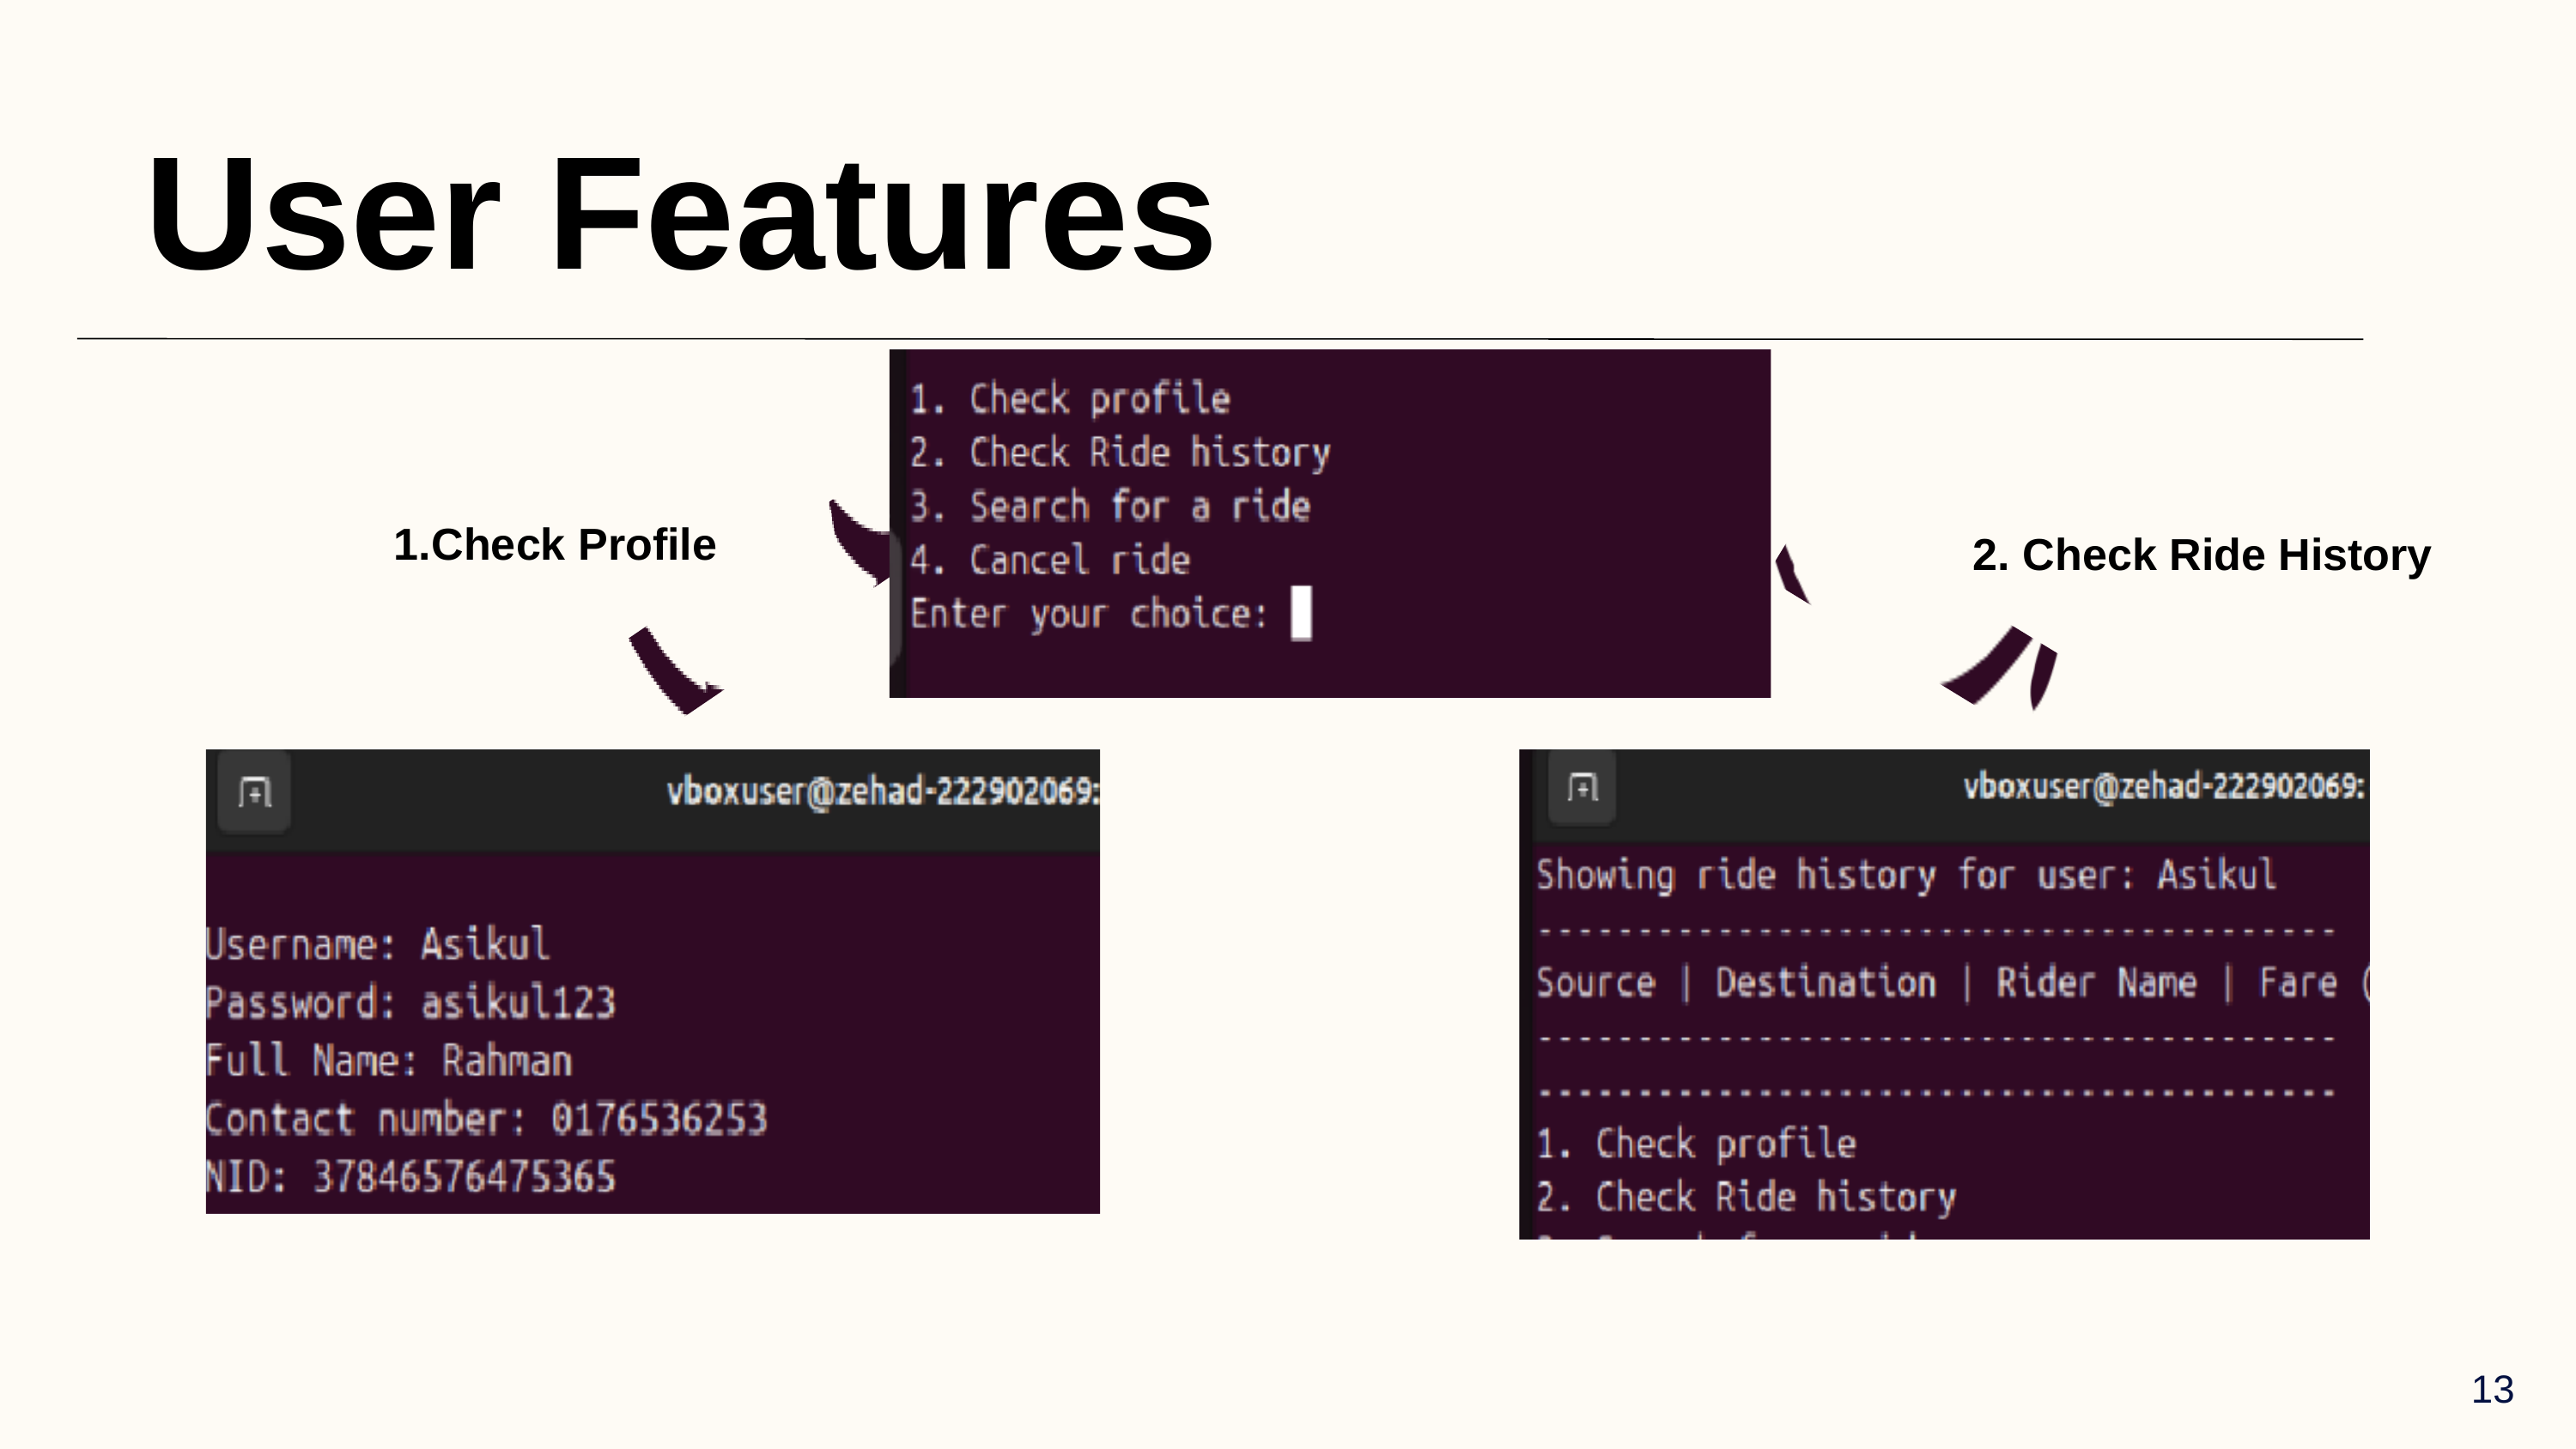

User Features

Check Profile
2. Check Ride History

13